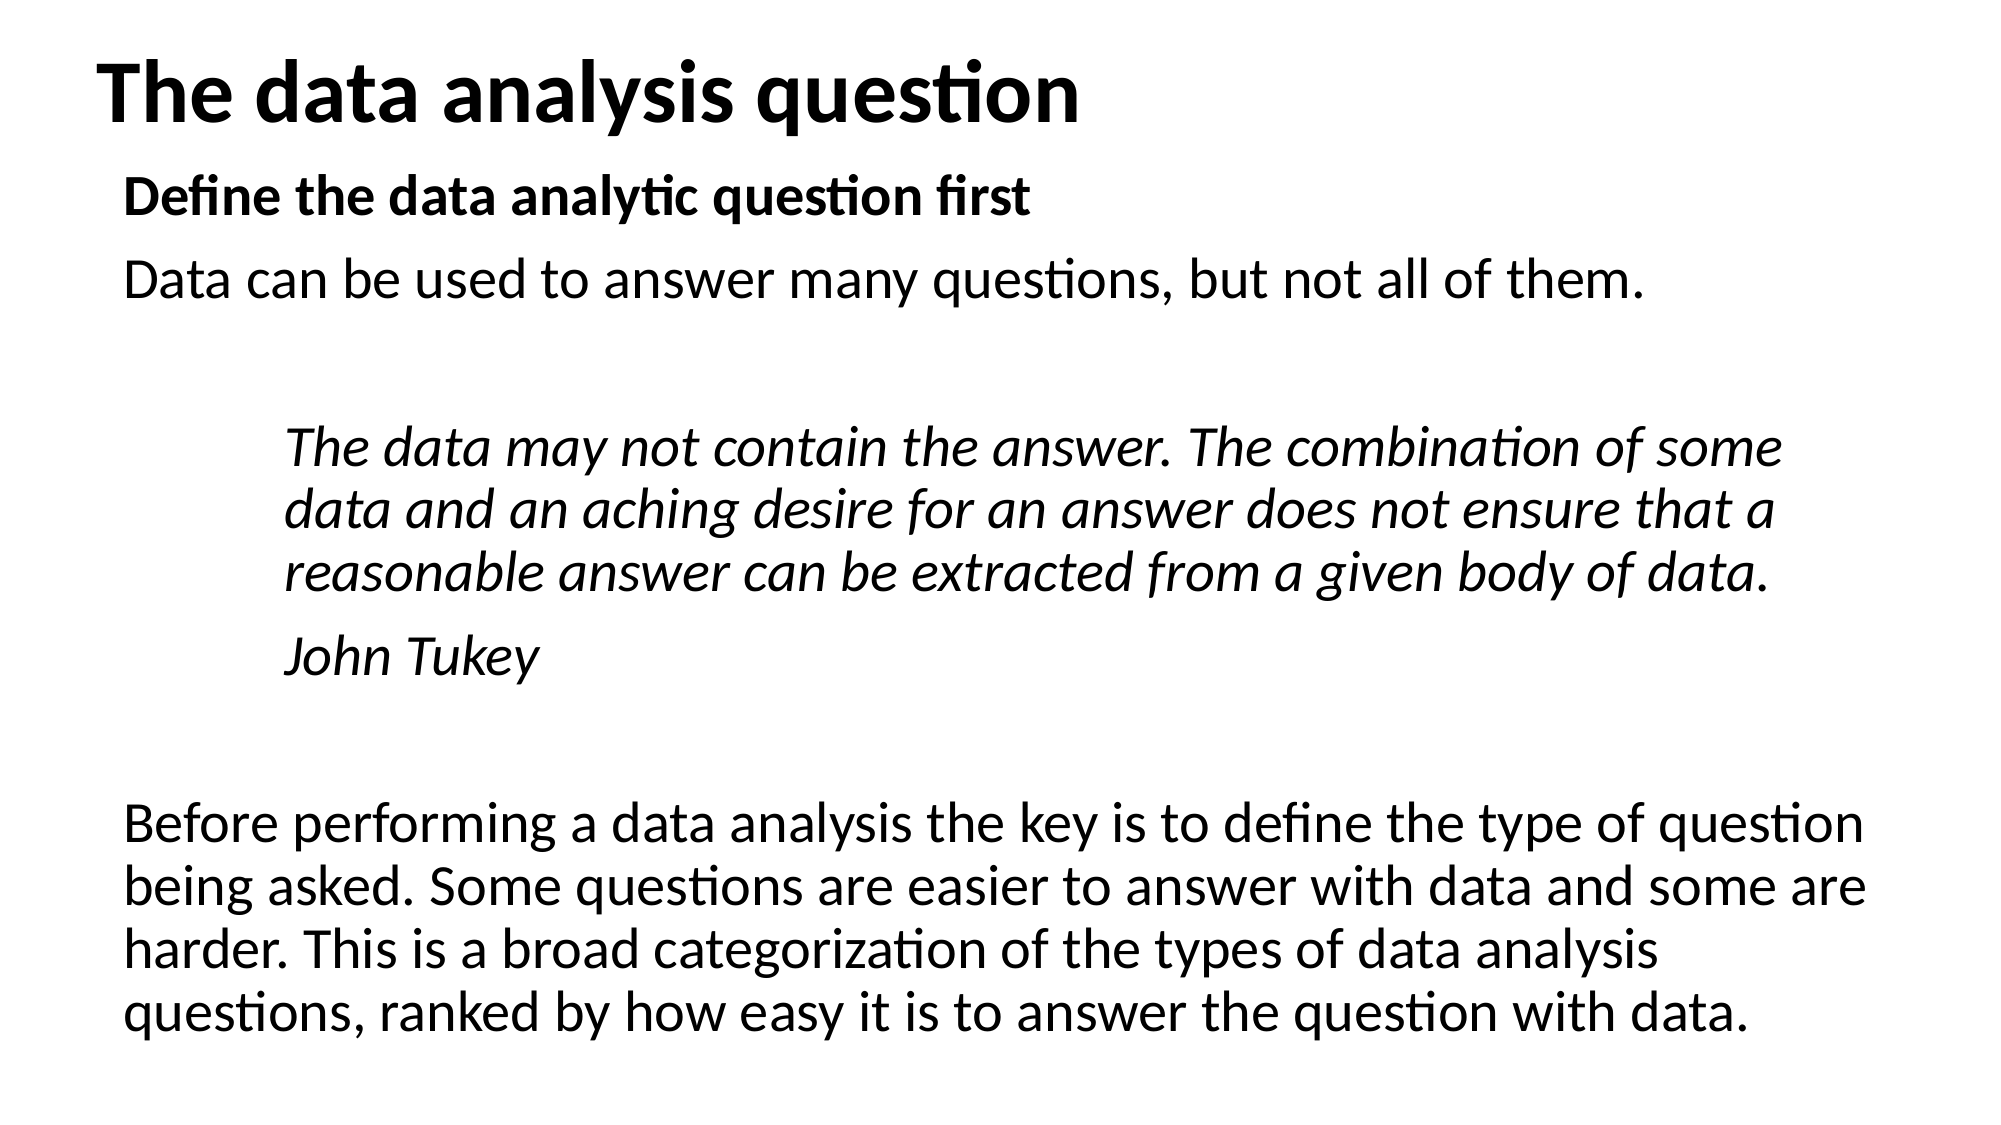

The data analysis question
Define the data analytic question first
Data can be used to answer many questions, but not all of them.

The data may not contain the answer. The combination of some data and an aching desire for an answer does not ensure that a reasonable answer can be extracted from a given body of data.
John Tukey

Before performing a data analysis the key is to define the type of question being asked. Some questions are easier to answer with data and some are harder. This is a broad categorization of the types of data analysis questions, ranked by how easy it is to answer the question with data.